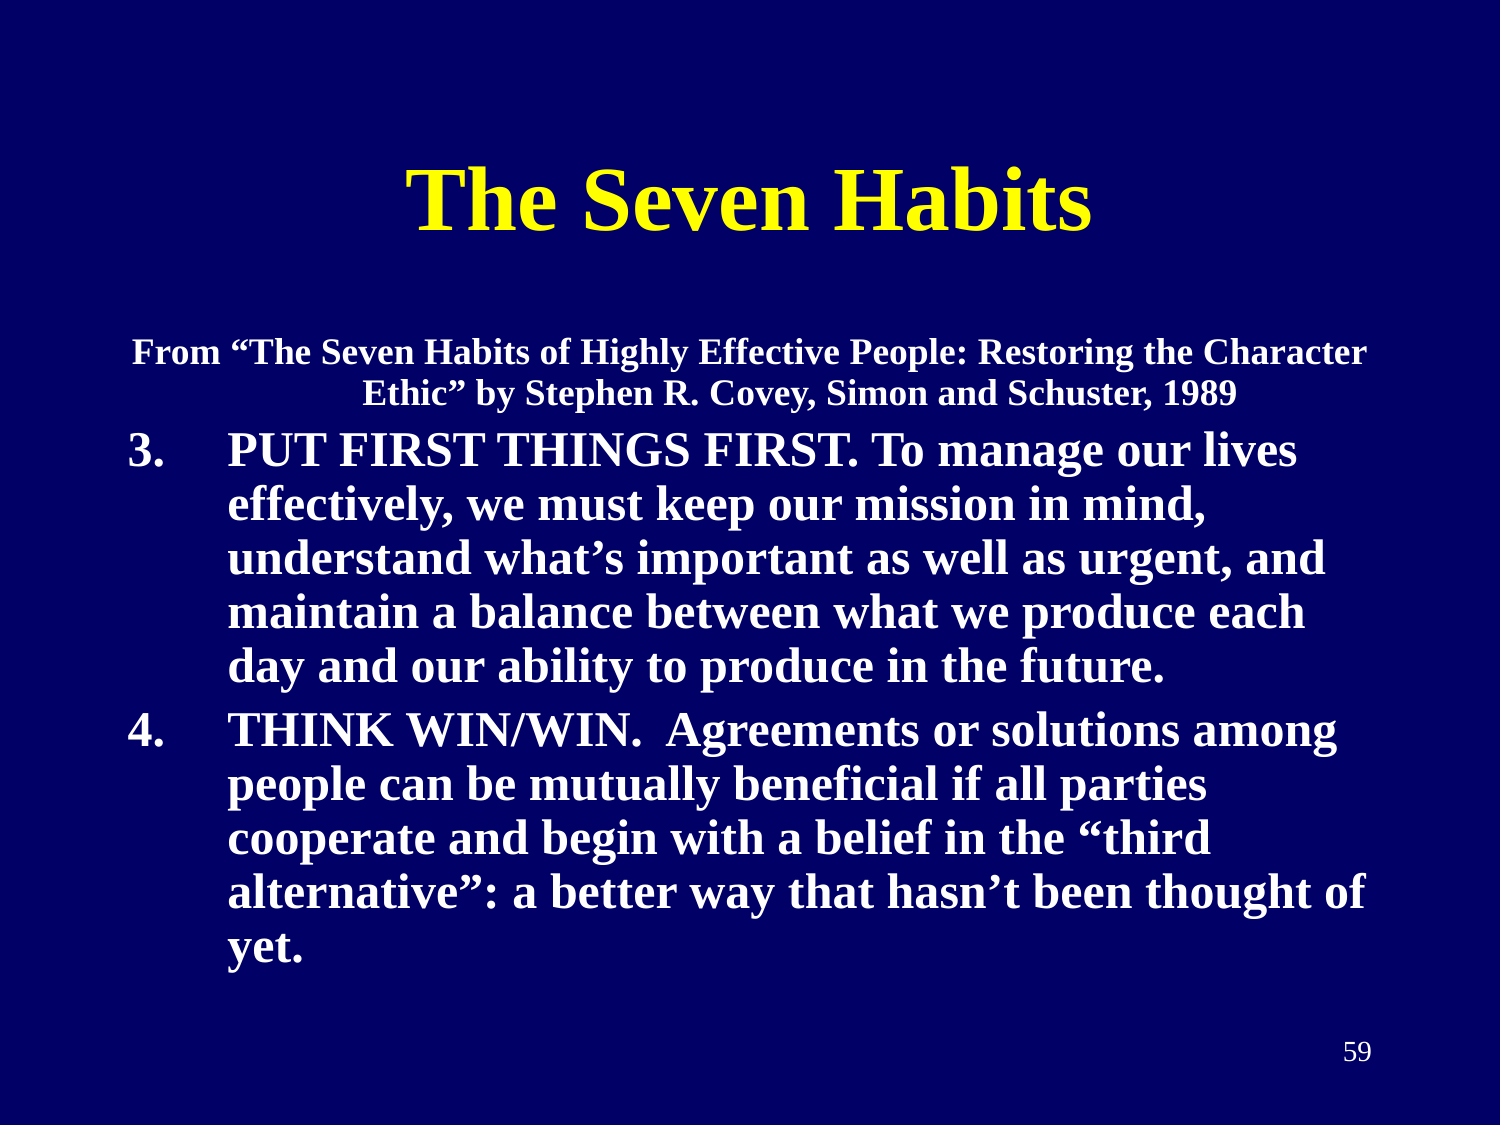

# The Seven Habits
From “The Seven Habits of Highly Effective People: Restoring the Character Ethic” by Stephen R. Covey, Simon and Schuster, 1989
PUT FIRST THINGS FIRST. To manage our lives effectively, we must keep our mission in mind, understand what’s important as well as urgent, and maintain a balance between what we produce each day and our ability to produce in the future.
THINK WIN/WIN.  Agreements or solutions among people can be mutually beneficial if all parties cooperate and begin with a belief in the “third alternative”: a better way that hasn’t been thought of yet.
59